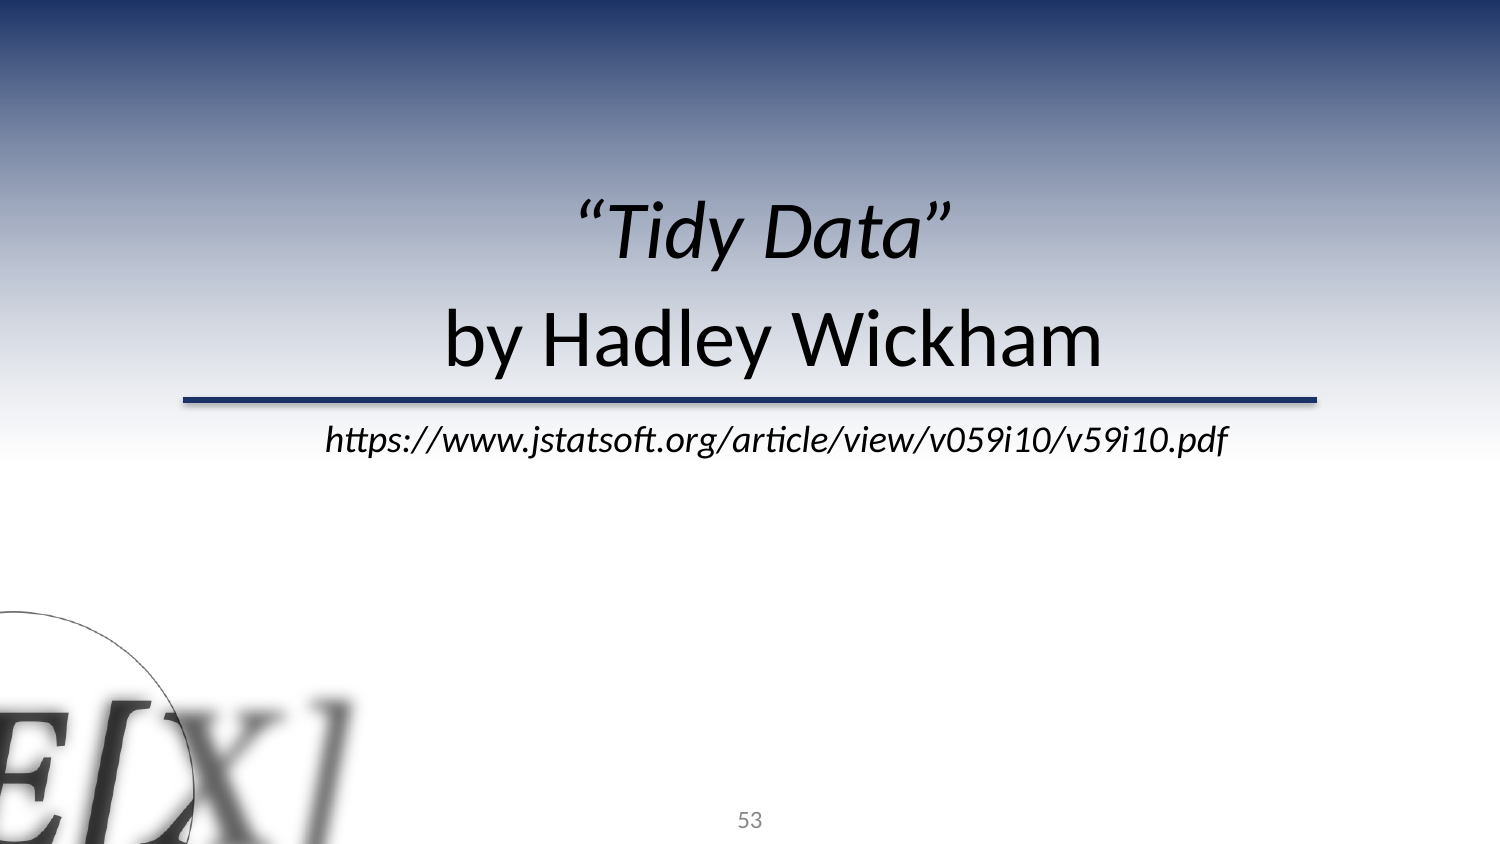

“Tidy Data”
by Hadley Wickham
https://www.jstatsoft.org/article/view/v059i10/v59i10.pdf
53